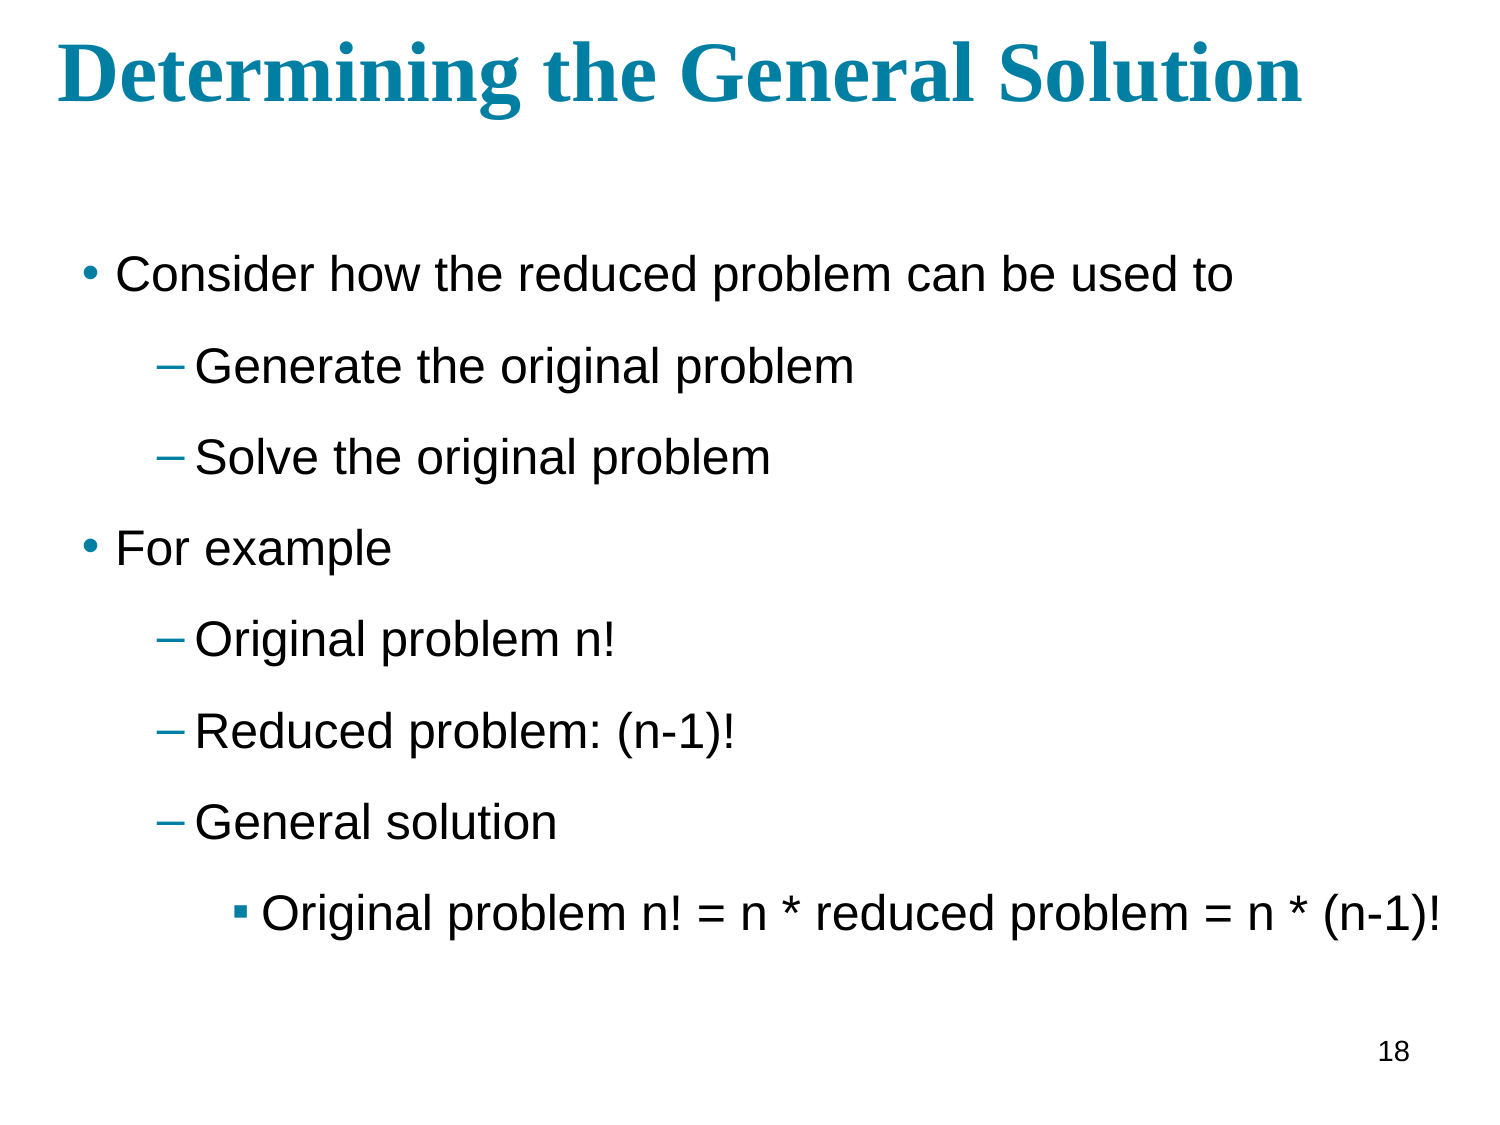

# Determining the General Solution
Consider how the reduced problem can be used to
Generate the original problem
Solve the original problem
For example
Original problem n!
Reduced problem: (n-1)!
General solution
Original problem n! = n * reduced problem = n * (n-1)!
18
18